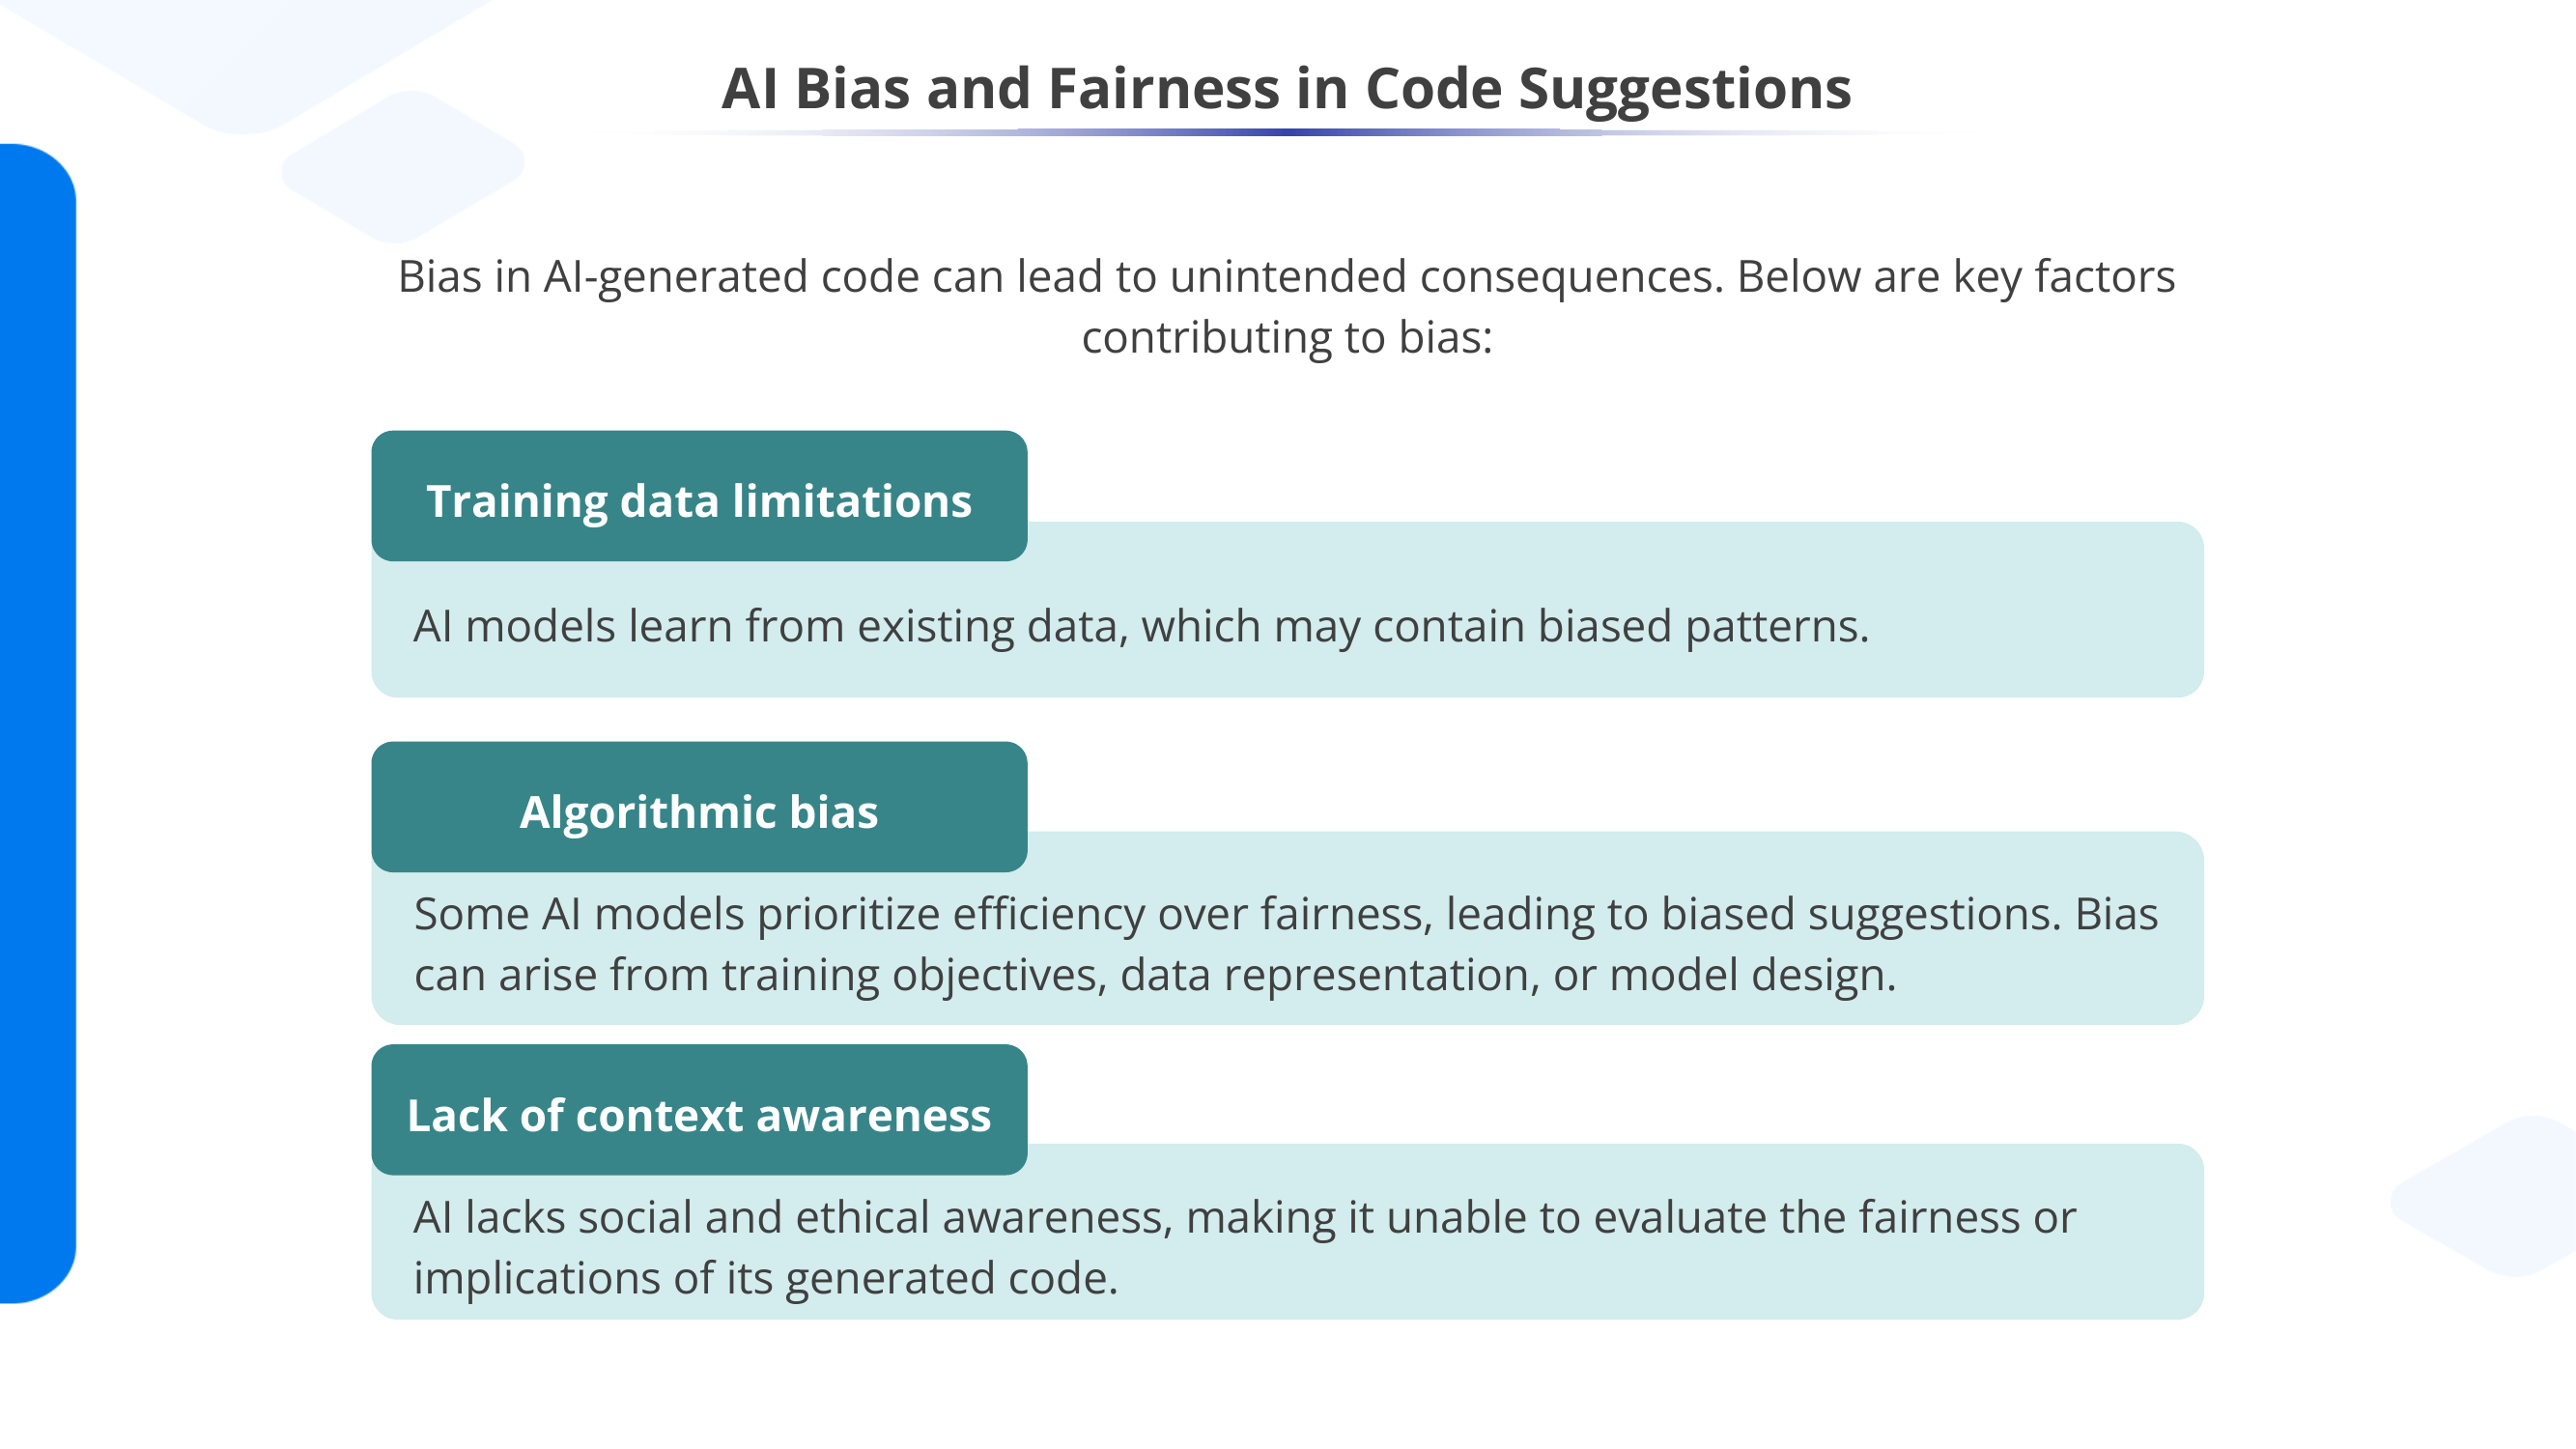

# AI Bias and Fairness in Code Suggestions

Bias in AI-generated code can lead to unintended consequences. Below are key factors contributing to bias:

Training data limitations
AI models learn from existing data, which may contain biased patterns.
Algorithmic bias
Some AI models prioritize efficiency over fairness, leading to biased suggestions. Bias can arise from training objectives, data representation, or model design.
Lack of context awareness
AI lacks social and ethical awareness, making it unable to evaluate the fairness or implications of its generated code.